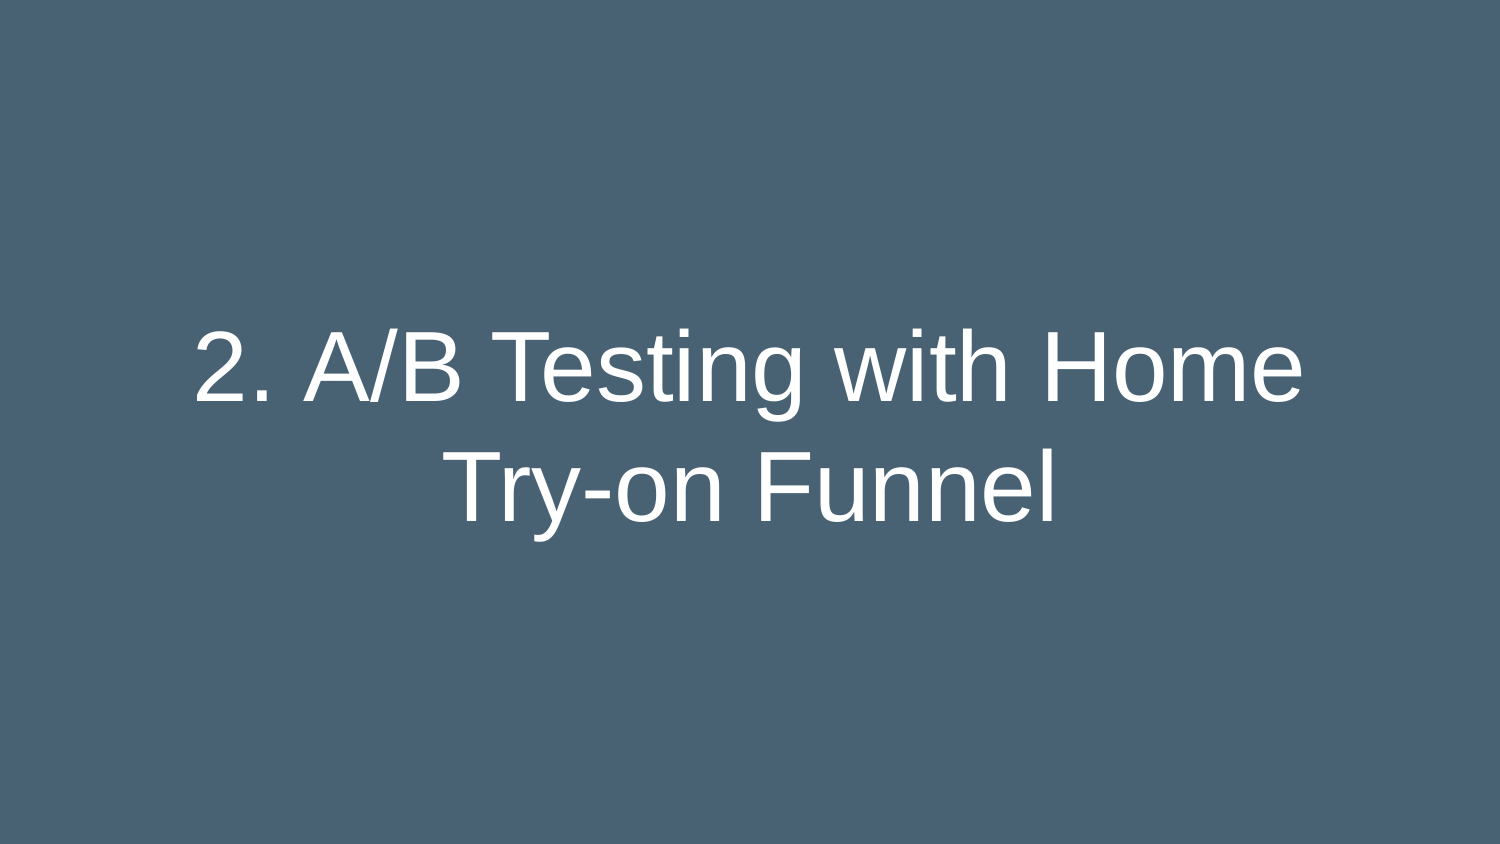

2. A/B Testing with Home Try-on Funnel